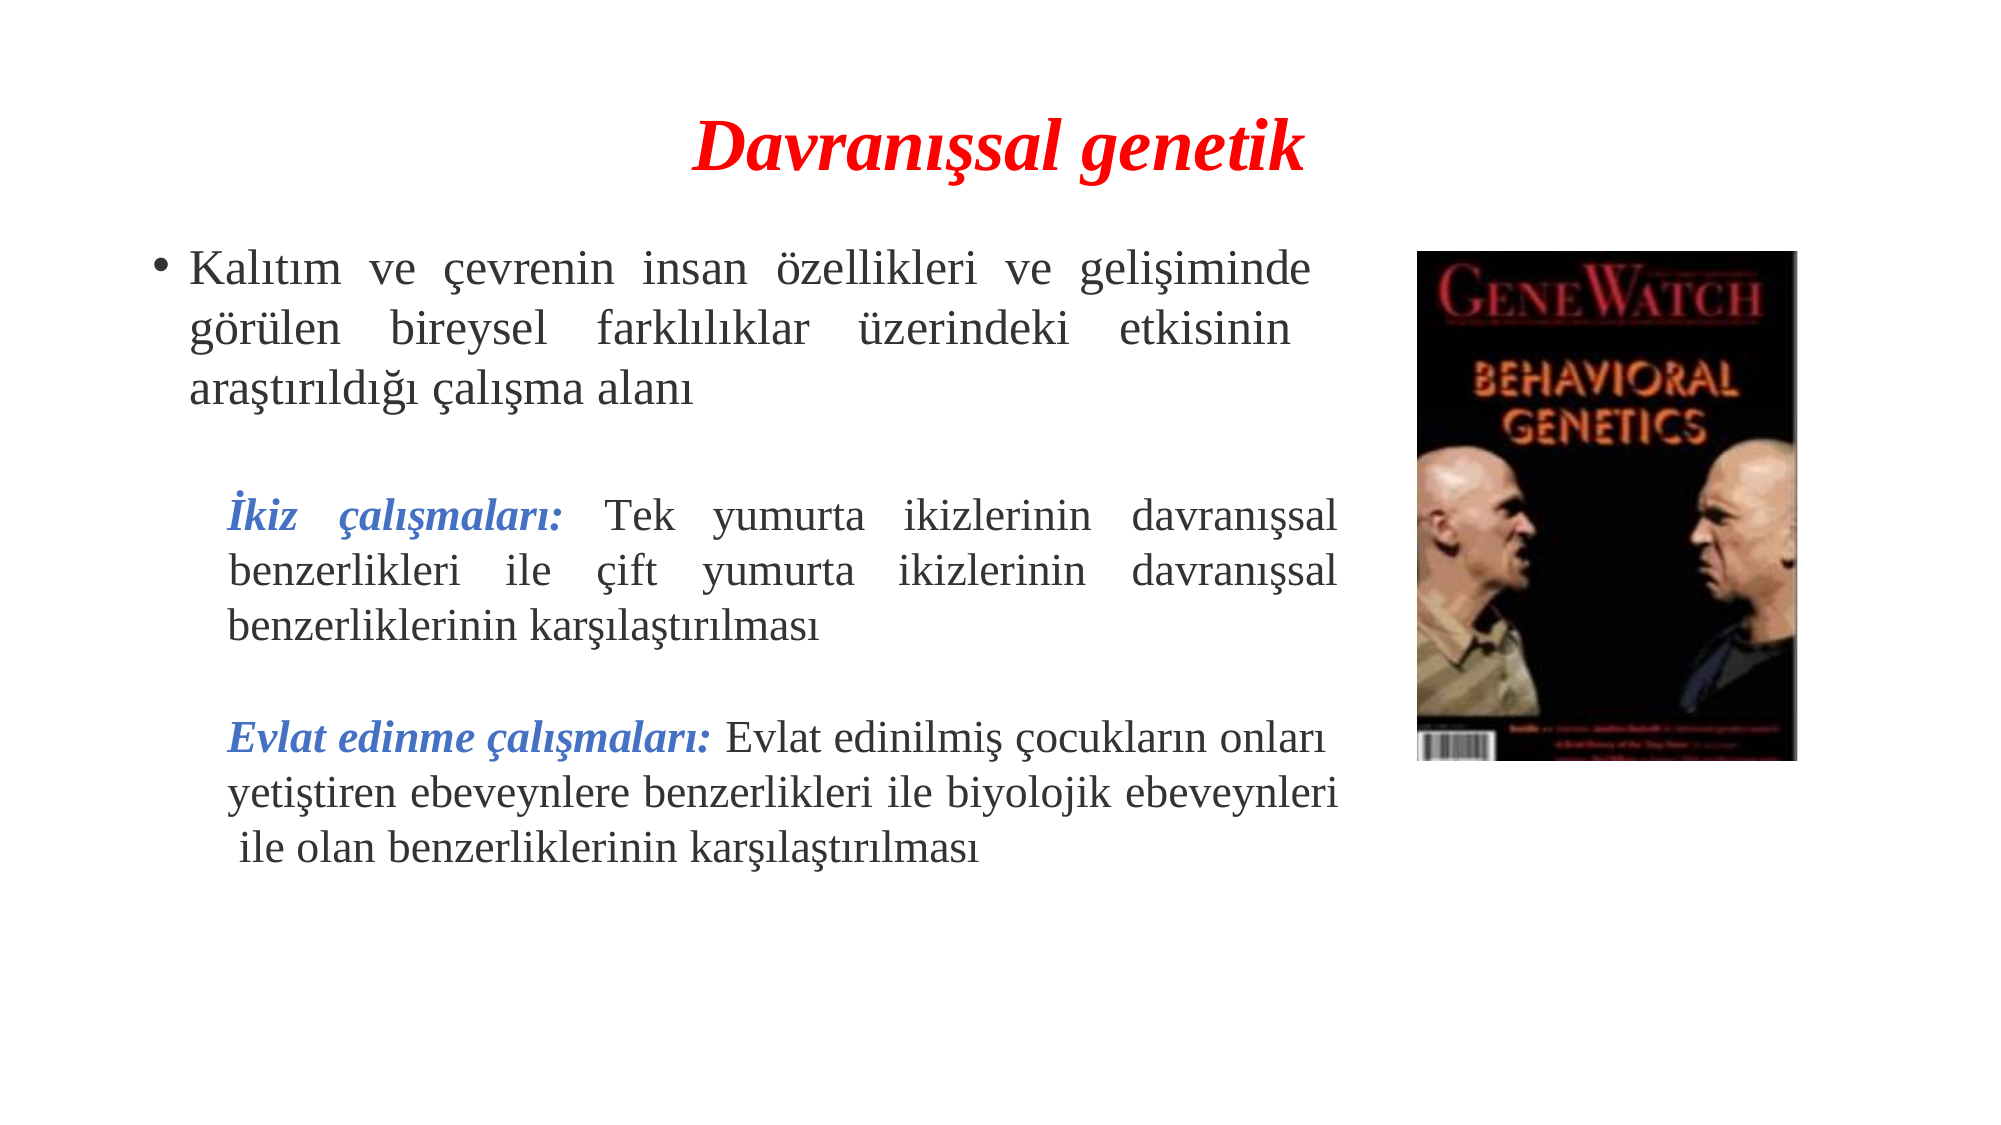

# Davranışsal genetik
Kalıtım ve çevrenin insan özellikleri ve gelişiminde  görülen bireysel farklılıklar üzerindeki etkisinin  araştırıldığı çalışma alanı

İkiz	çalışmaları:
Tek	yumurta
benzerlikleri	ile	çift	yumurta
ikizlerinin
ikizlerinin
davranışsal
davranışsal
benzerliklerinin karşılaştırılması

Evlat edinme çalışmaları: Evlat edinilmiş çocukların onları  yetiştiren ebeveynlere benzerlikleri ile biyolojik ebeveynleri  ile olan benzerliklerinin karşılaştırılması